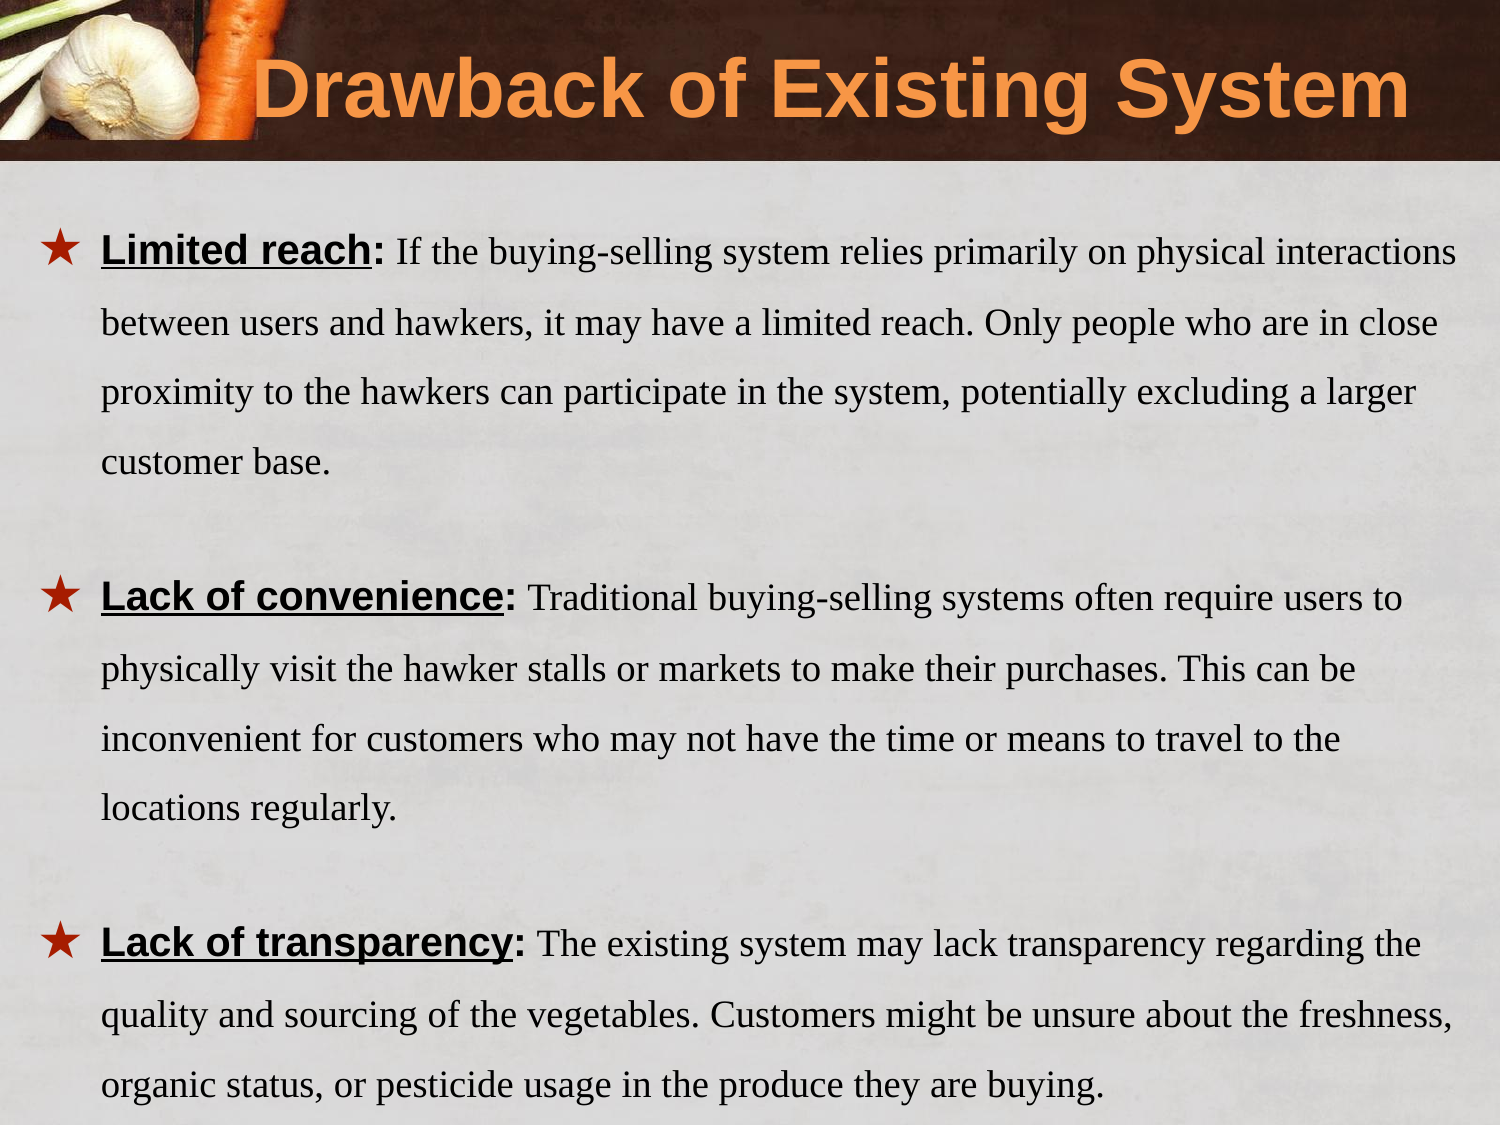

# Drawback of Existing System
Limited reach: If the buying-selling system relies primarily on physical interactions between users and hawkers, it may have a limited reach. Only people who are in close proximity to the hawkers can participate in the system, potentially excluding a larger customer base.

Lack of convenience: Traditional buying-selling systems often require users to physically visit the hawker stalls or markets to make their purchases. This can be inconvenient for customers who may not have the time or means to travel to the locations regularly.

Lack of transparency: The existing system may lack transparency regarding the quality and sourcing of the vegetables. Customers might be unsure about the freshness, organic status, or pesticide usage in the produce they are buying.